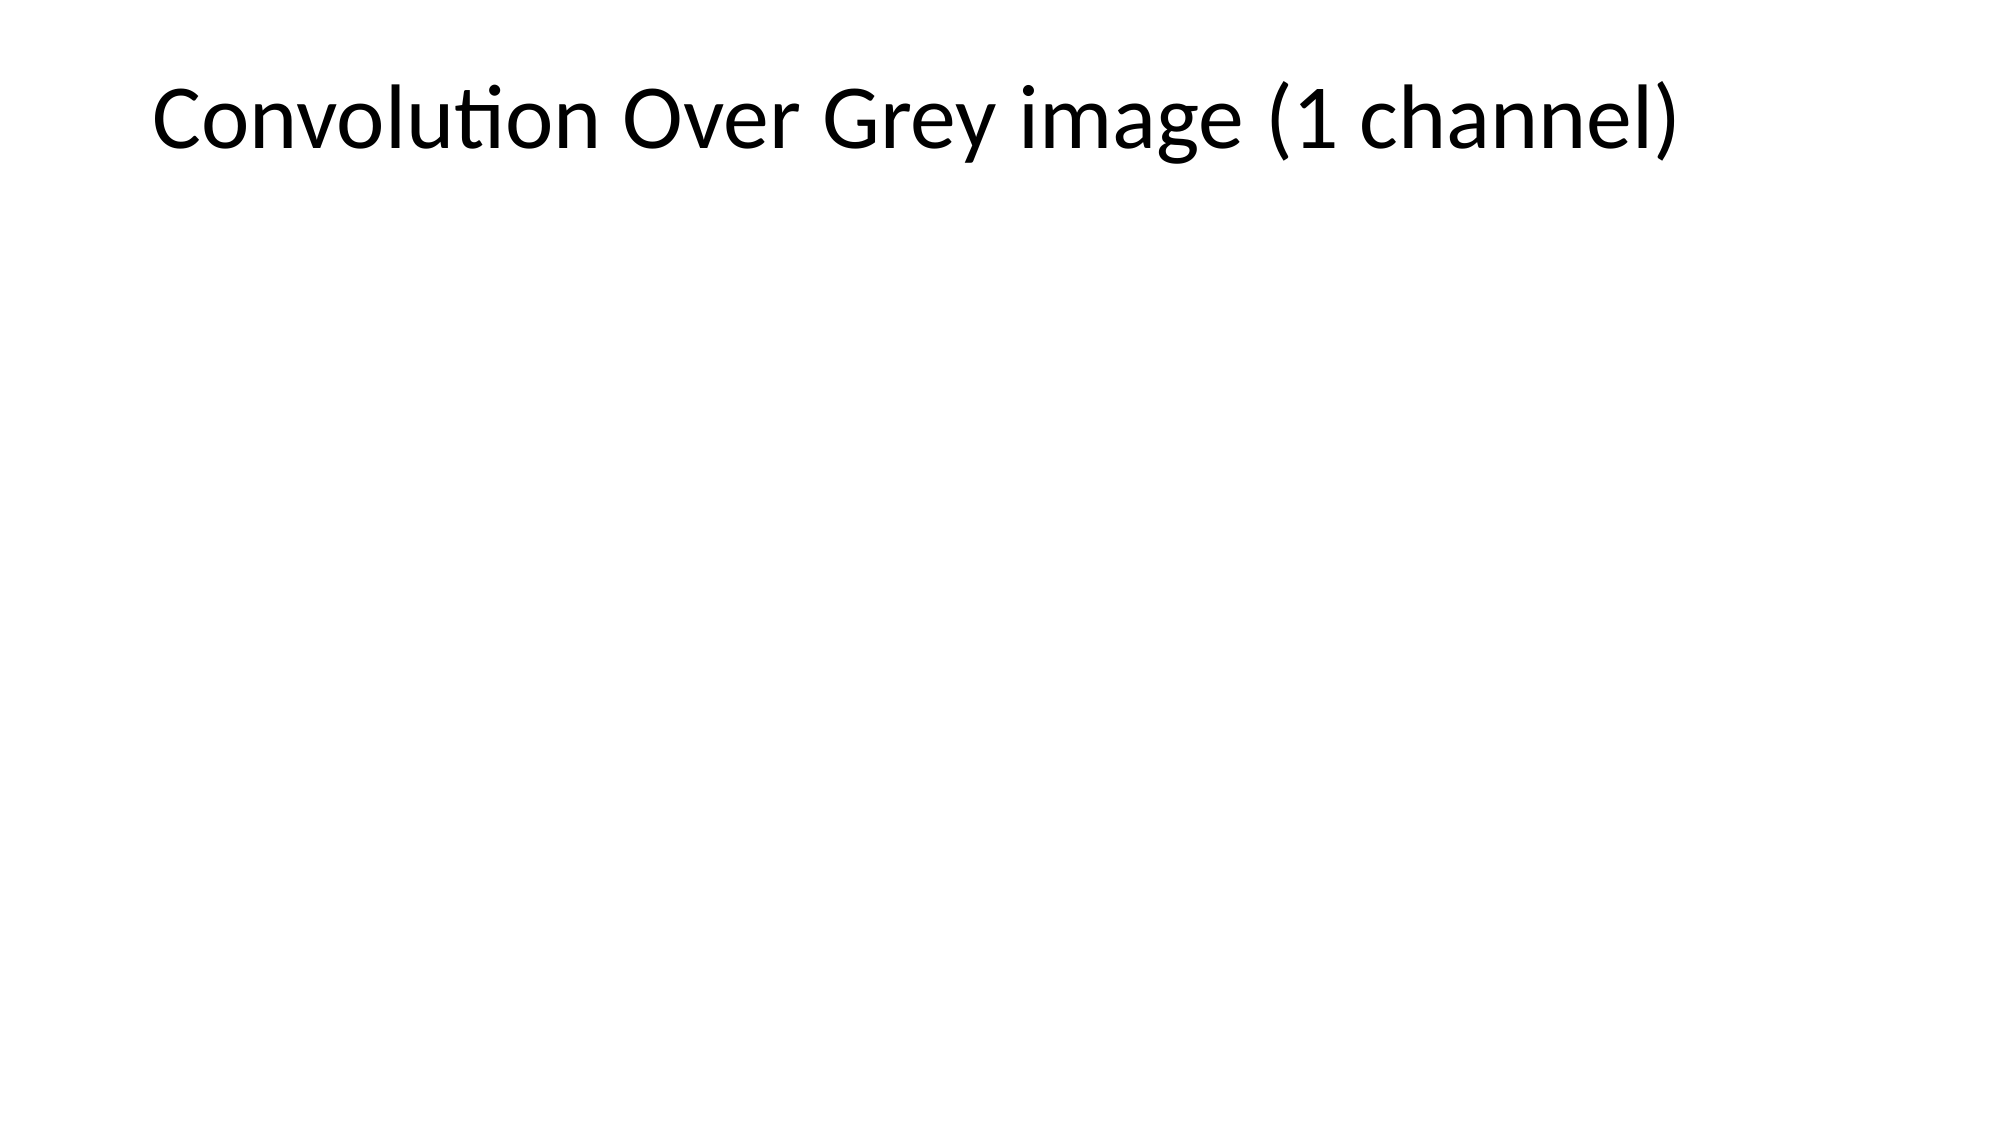

# Convolution Over Grey image (1 channel)